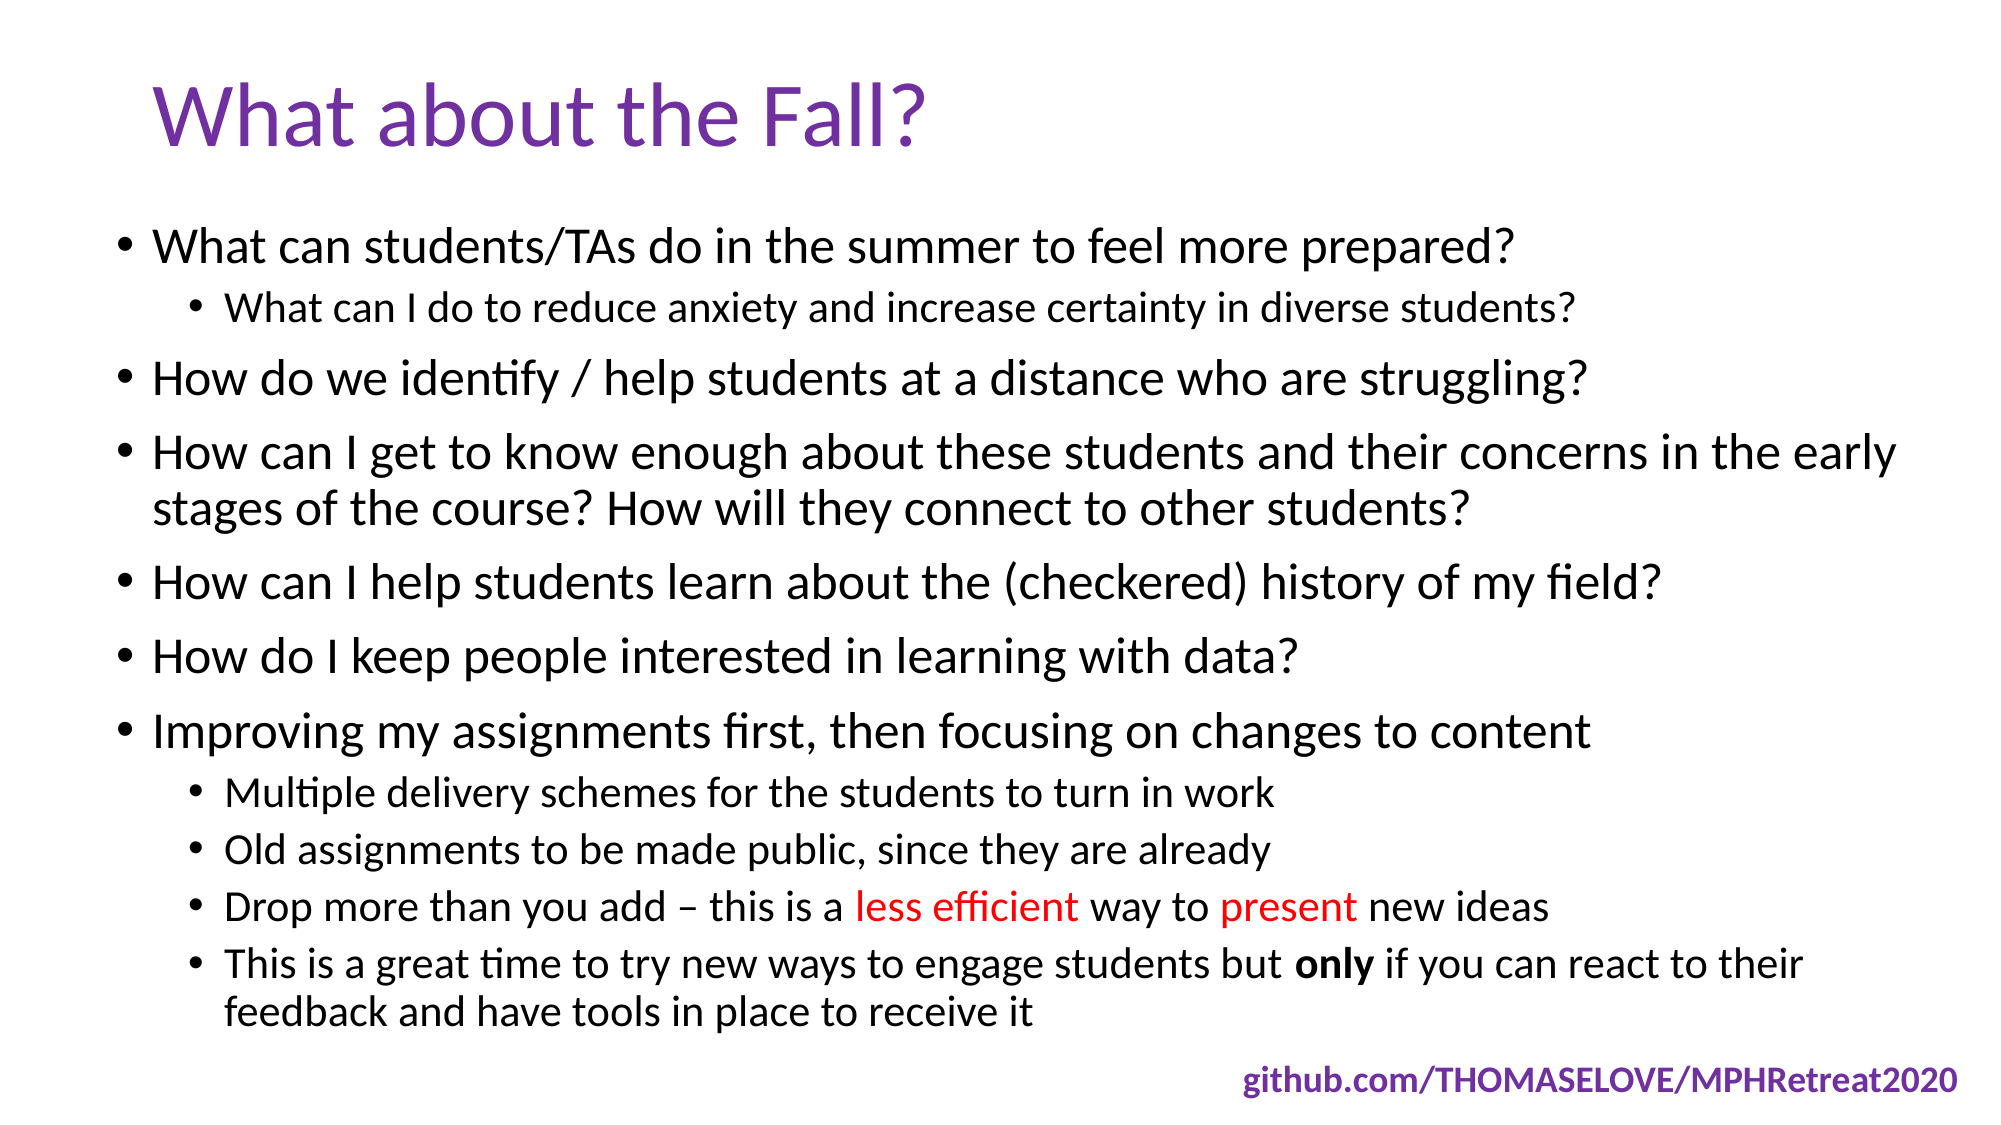

# What about the Fall?
What can students/TAs do in the summer to feel more prepared?
What can I do to reduce anxiety and increase certainty in diverse students?
How do we identify / help students at a distance who are struggling?
How can I get to know enough about these students and their concerns in the early stages of the course? How will they connect to other students?
How can I help students learn about the (checkered) history of my field?
How do I keep people interested in learning with data?
Improving my assignments first, then focusing on changes to content
Multiple delivery schemes for the students to turn in work
Old assignments to be made public, since they are already
Drop more than you add – this is a less efficient way to present new ideas
This is a great time to try new ways to engage students but only if you can react to their feedback and have tools in place to receive it
github.com/THOMASELOVE/MPHRetreat2020